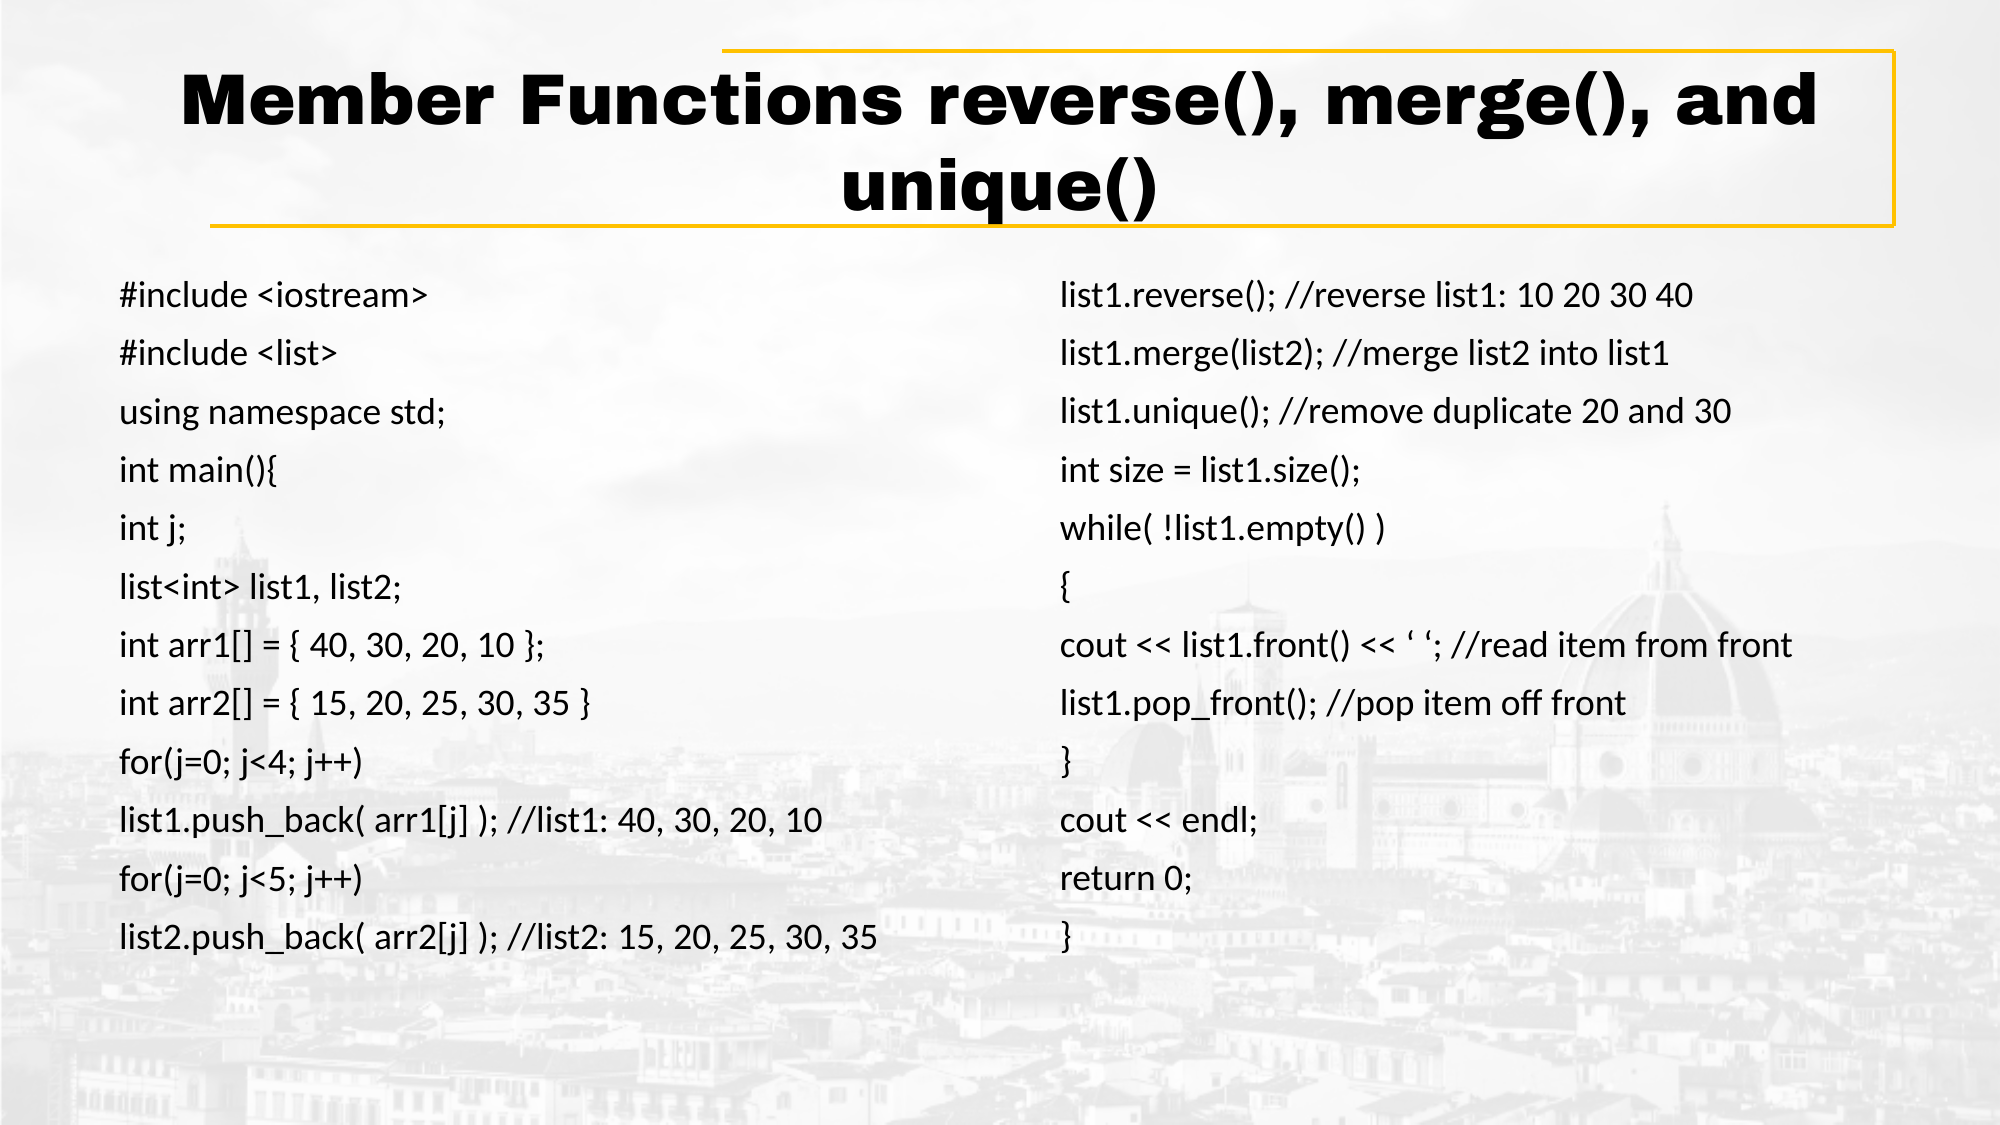

# Member Functions reverse(), merge(), and unique()
list1.reverse(); //reverse list1: 10 20 30 40
list1.merge(list2); //merge list2 into list1
list1.unique(); //remove duplicate 20 and 30
int size = list1.size();
while( !list1.empty() )
{
cout << list1.front() << ‘ ‘; //read item from front
list1.pop_front(); //pop item off front
}
cout << endl;
return 0;
}
#include <iostream>
#include <list>
using namespace std;
int main(){
int j;
list<int> list1, list2;
int arr1[] = { 40, 30, 20, 10 };
int arr2[] = { 15, 20, 25, 30, 35 }
for(j=0; j<4; j++)
list1.push_back( arr1[j] ); //list1: 40, 30, 20, 10
for(j=0; j<5; j++)
list2.push_back( arr2[j] ); //list2: 15, 20, 25, 30, 35